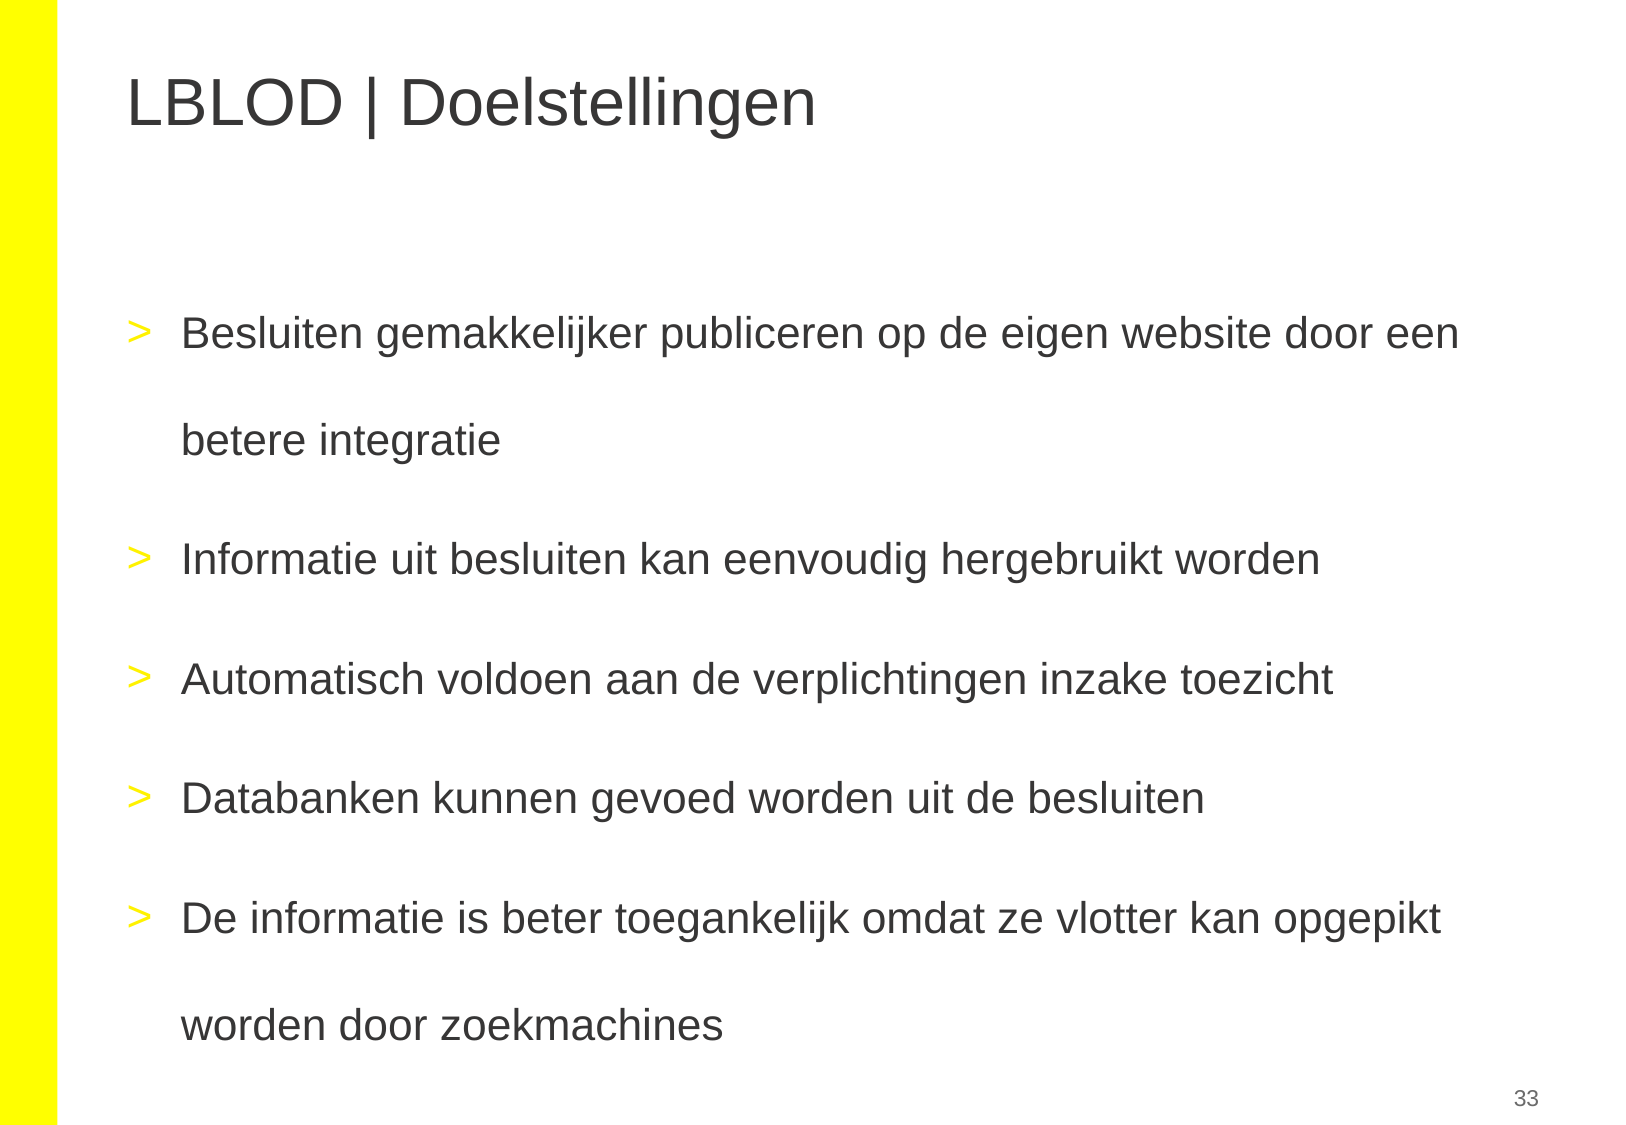

# LBLOD | Doelstellingen
Besluiten gemakkelijker publiceren op de eigen website door een betere integratie
Informatie uit besluiten kan eenvoudig hergebruikt worden
Automatisch voldoen aan de verplichtingen inzake toezicht
Databanken kunnen gevoed worden uit de besluiten
De informatie is beter toegankelijk omdat ze vlotter kan opgepikt worden door zoekmachines

33